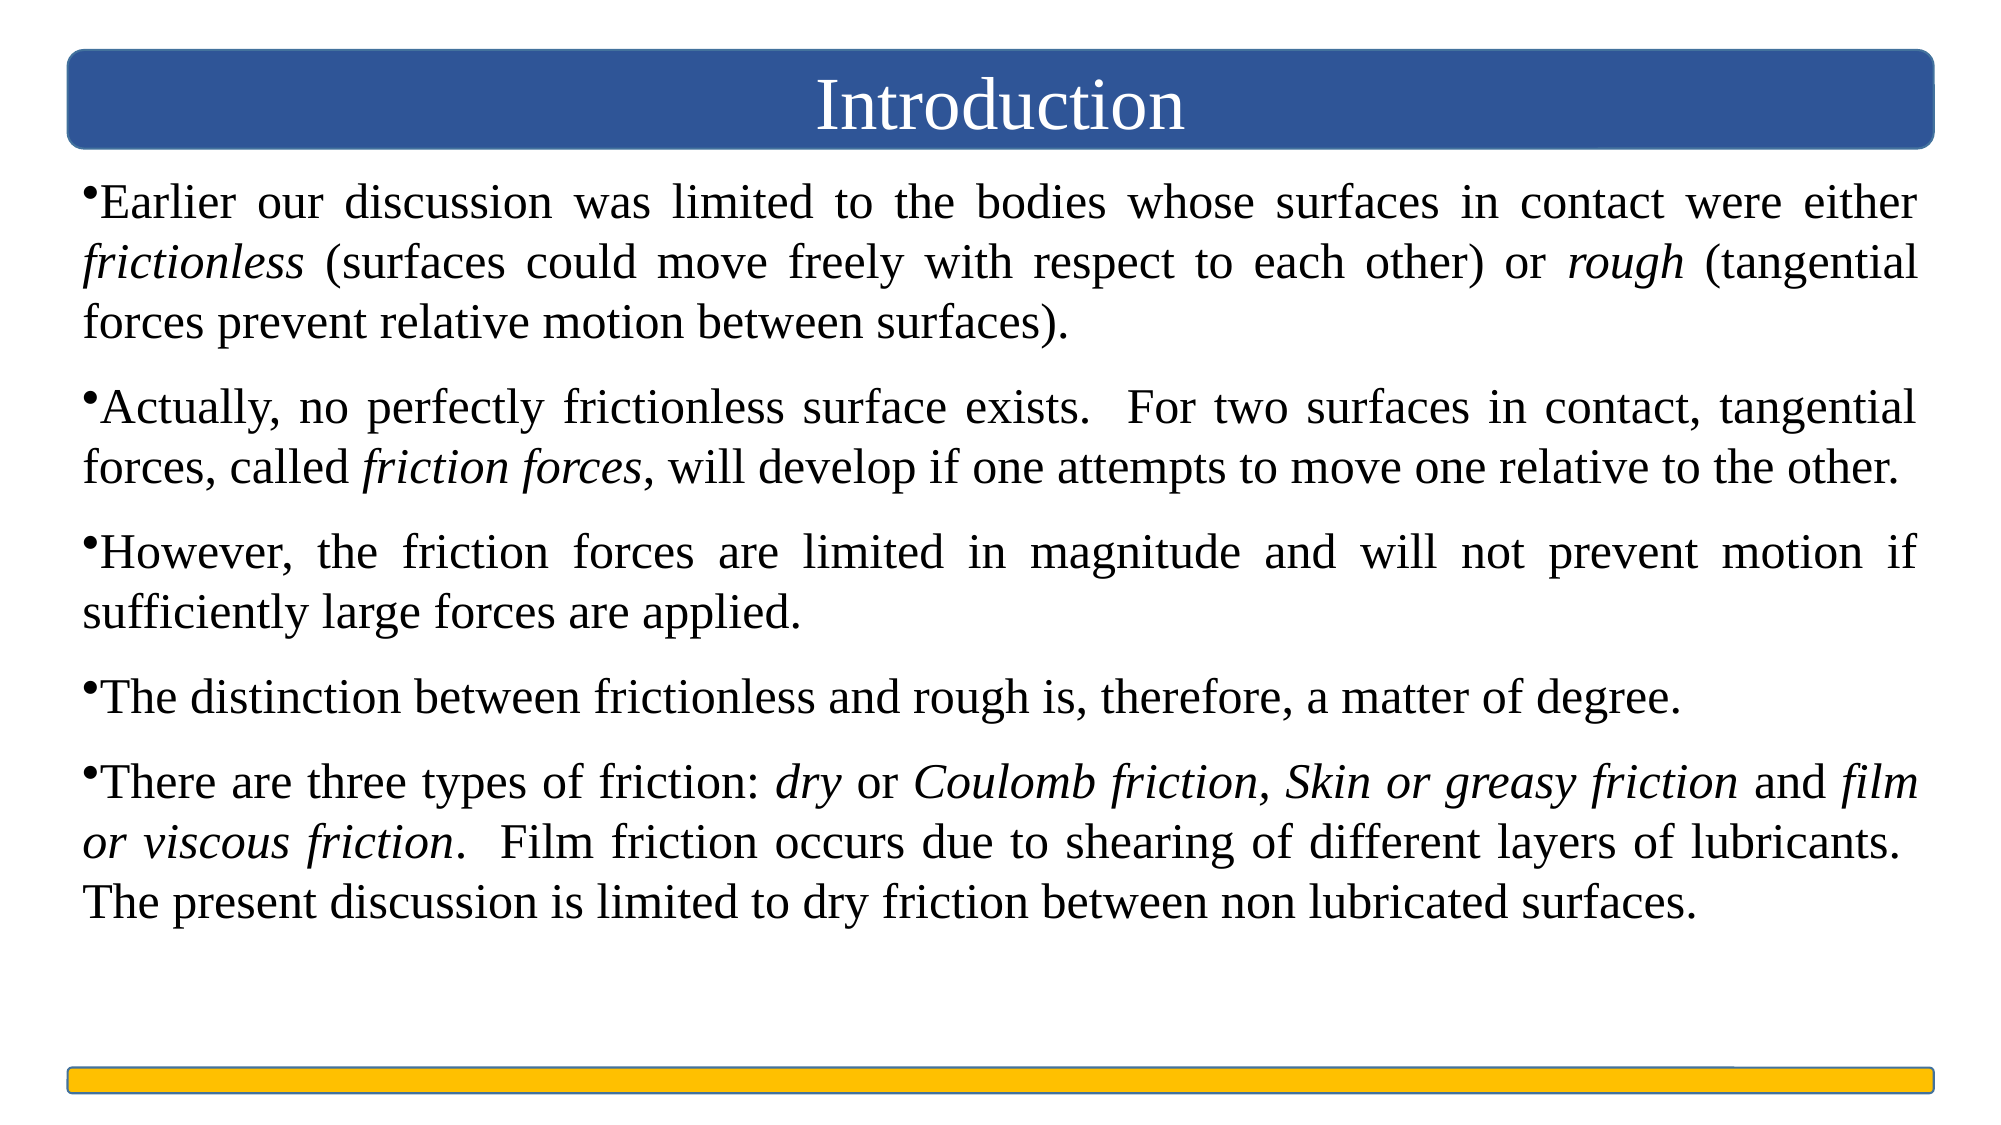

Introduction
Earlier our discussion was limited to the bodies whose surfaces in contact were either frictionless (surfaces could move freely with respect to each other) or rough (tangential forces prevent relative motion between surfaces).
Actually, no perfectly frictionless surface exists.  For two surfaces in contact, tangential forces, called friction forces, will develop if one attempts to move one relative to the other.
However, the friction forces are limited in magnitude and will not prevent motion if sufficiently large forces are applied.
The distinction between frictionless and rough is, therefore, a matter of degree.
There are three types of friction: dry or Coulomb friction, Skin or greasy friction and film or viscous friction.  Film friction occurs due to shearing of different layers of lubricants.  The present discussion is limited to dry friction between non lubricated surfaces.